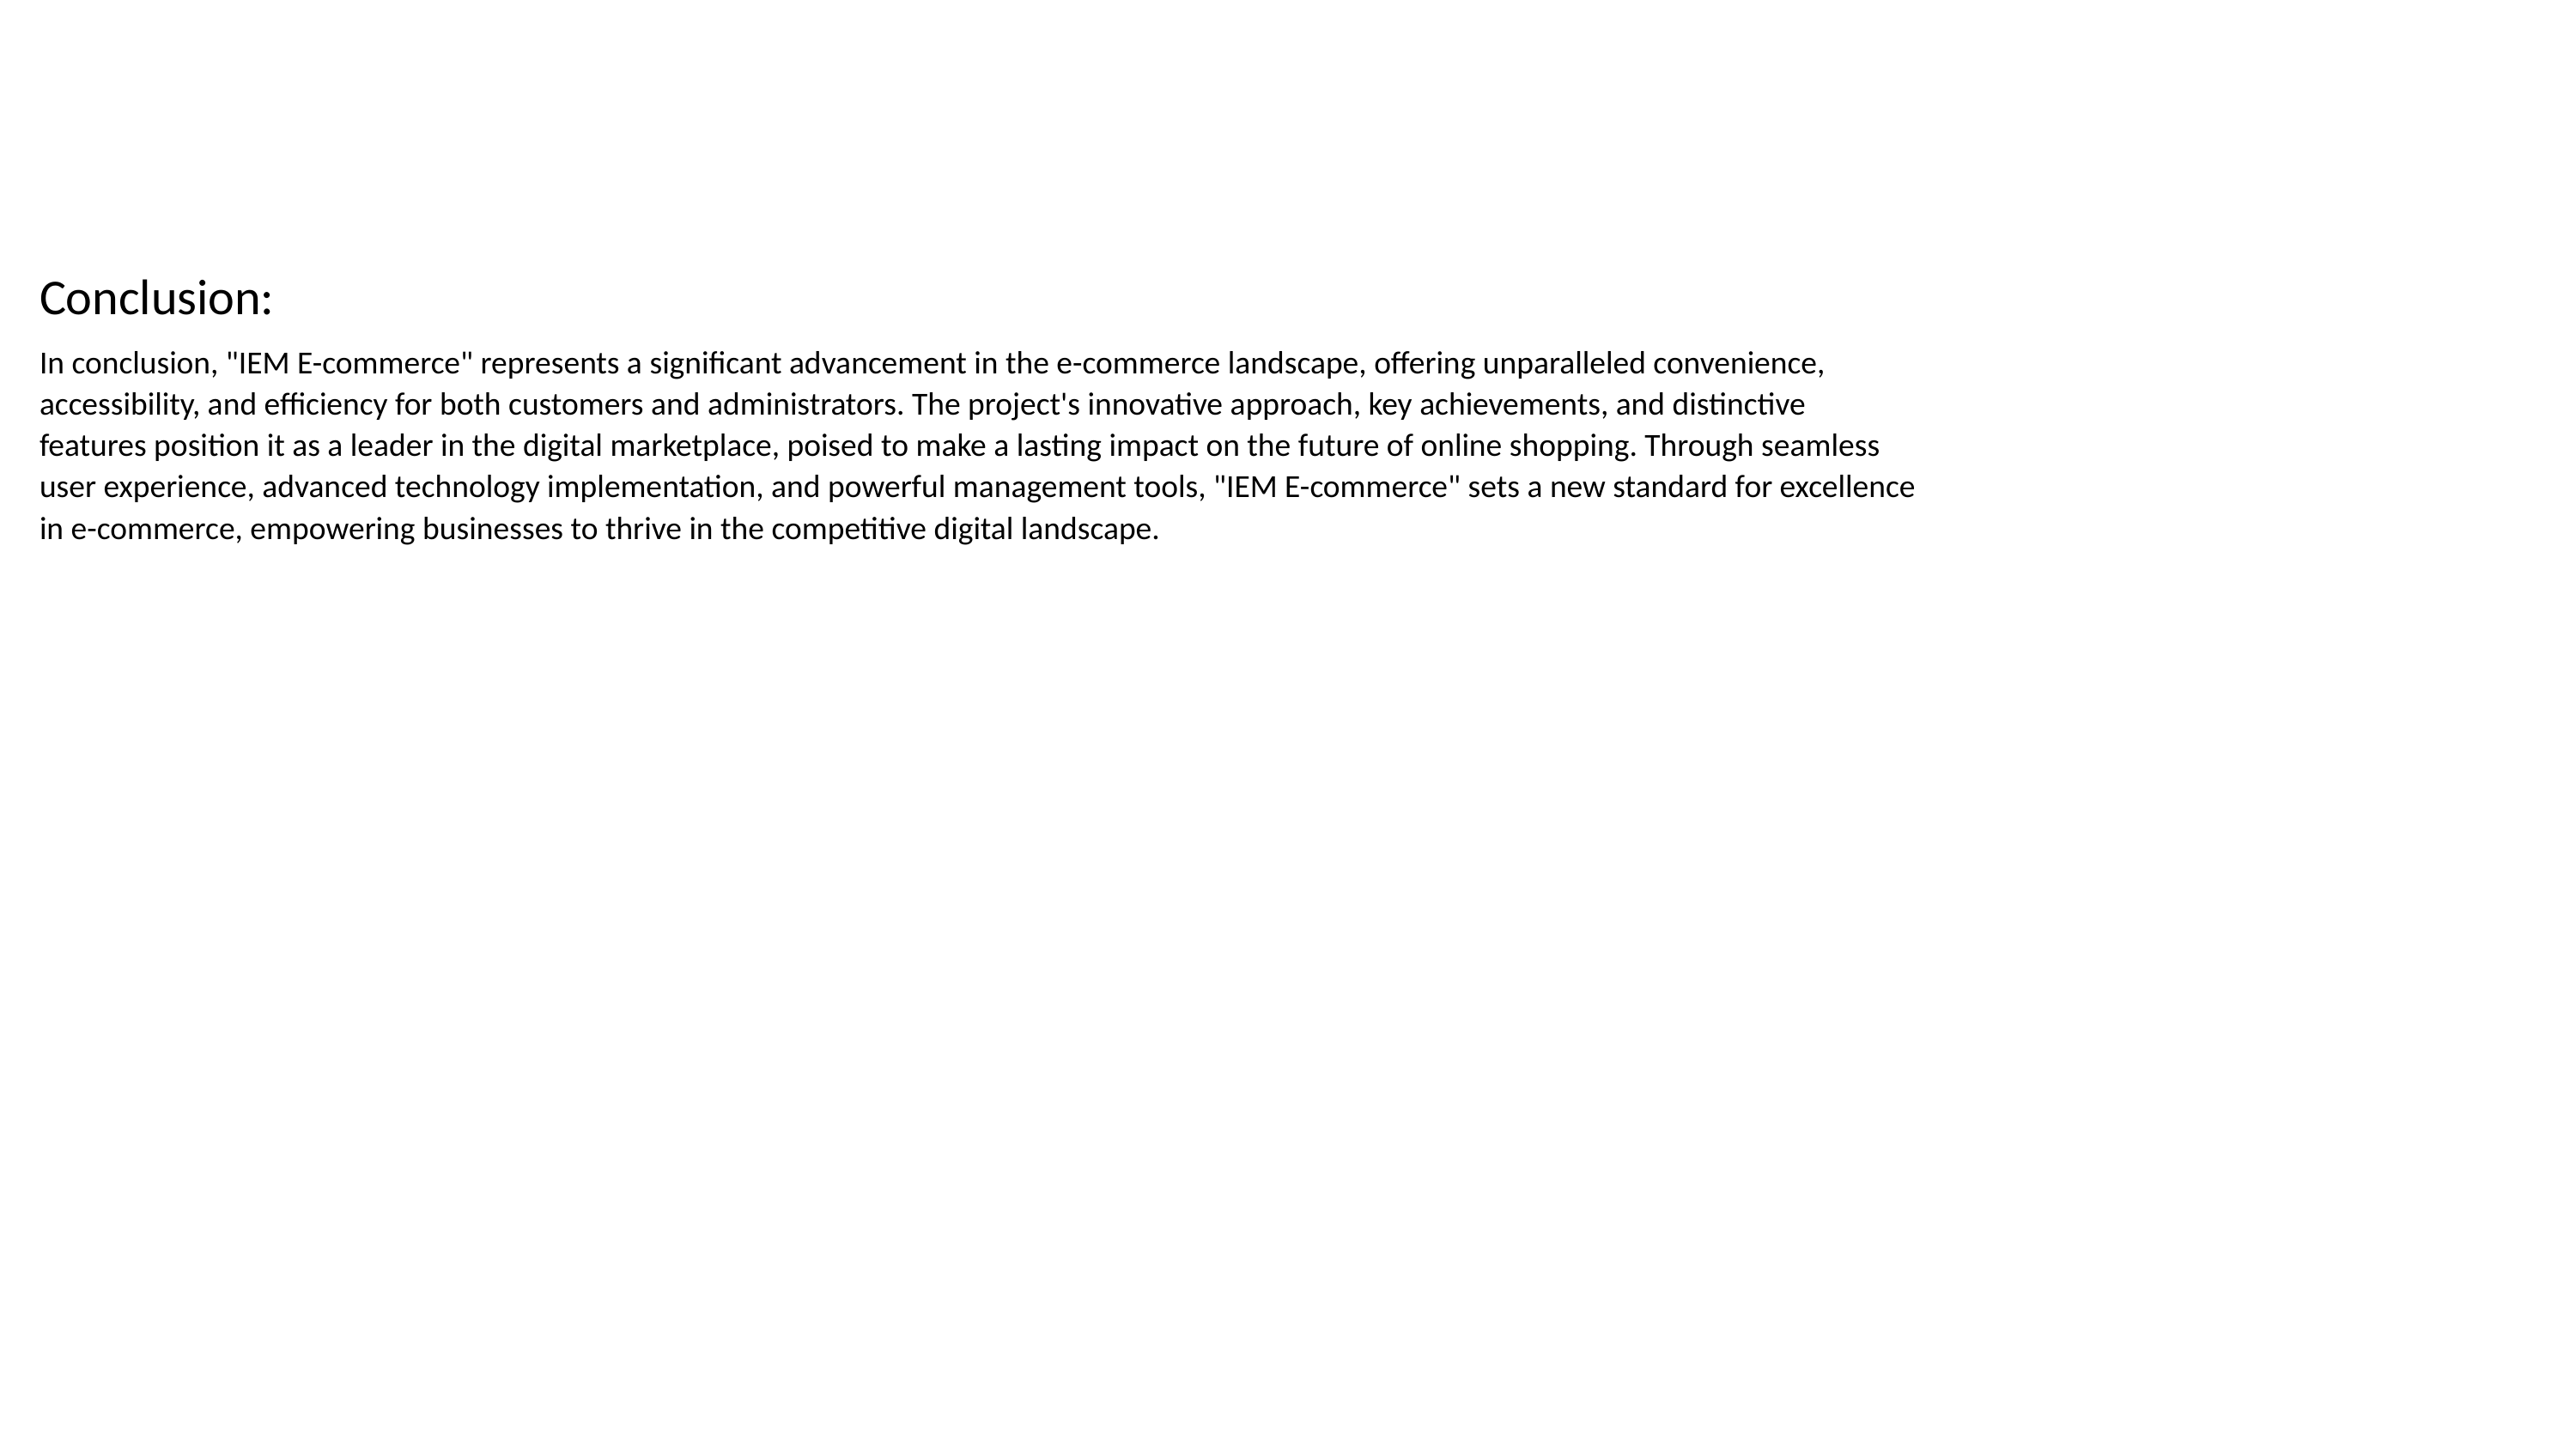

Conclusion:
In conclusion, "IEM E-commerce" represents a significant advancement in the e-commerce landscape, offering unparalleled convenience, accessibility, and efficiency for both customers and administrators. The project's innovative approach, key achievements, and distinctive features position it as a leader in the digital marketplace, poised to make a lasting impact on the future of online shopping. Through seamless user experience, advanced technology implementation, and powerful management tools, "IEM E-commerce" sets a new standard for excellence in e-commerce, empowering businesses to thrive in the competitive digital landscape.